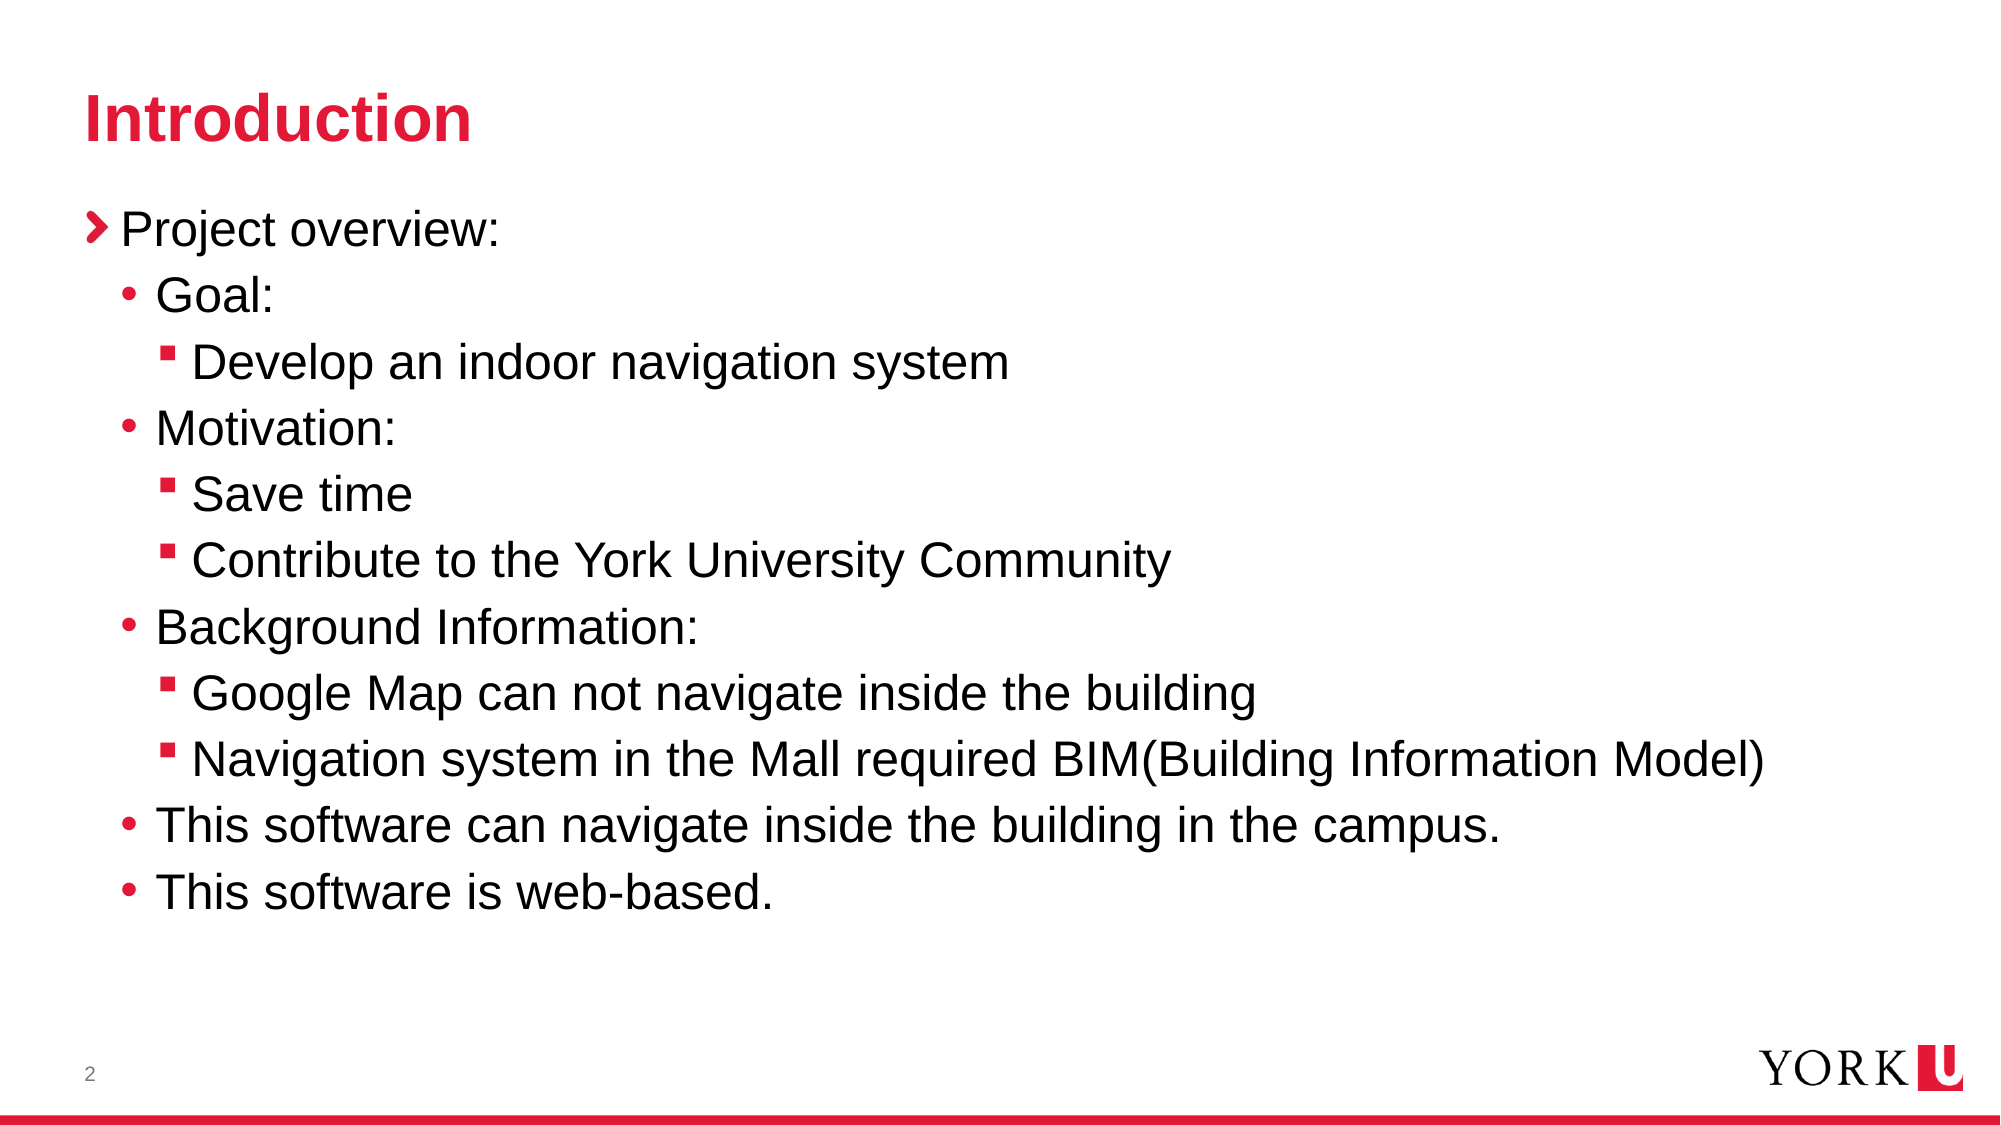

# Introduction
Project overview:
Goal:
Develop an indoor navigation system
Motivation:
Save time
Contribute to the York University Community
Background Information:
Google Map can not navigate inside the building
Navigation system in the Mall required BIM(Building Information Model)
This software can navigate inside the building in the campus.
This software is web-based.

2